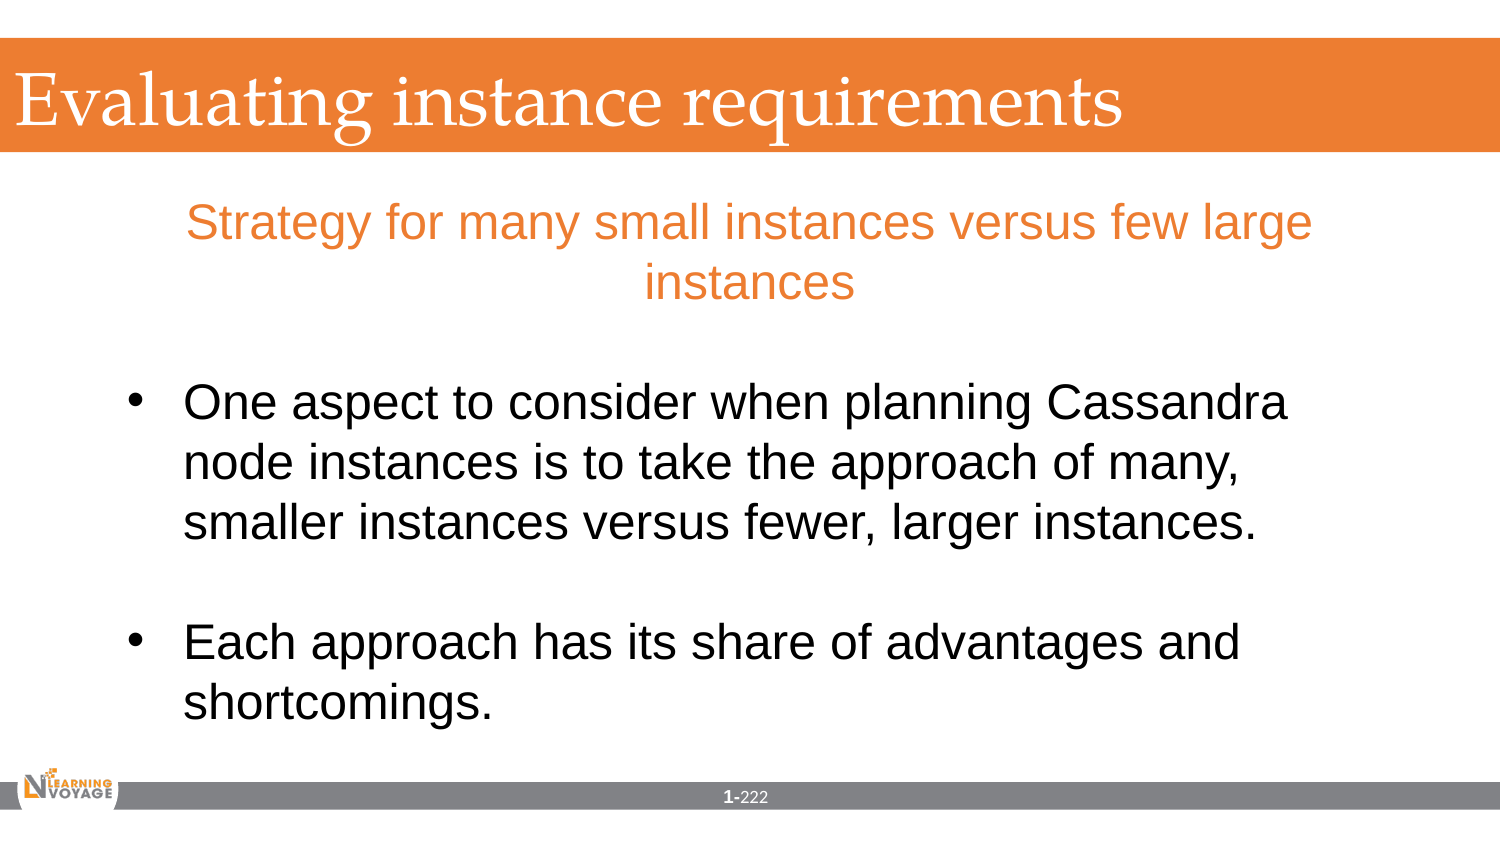

Evaluating instance requirements
Strategy for many small instances versus few large instances

One aspect to consider when planning Cassandra node instances is to take the approach of many, smaller instances versus fewer, larger instances.

Each approach has its share of advantages and shortcomings.
1-222